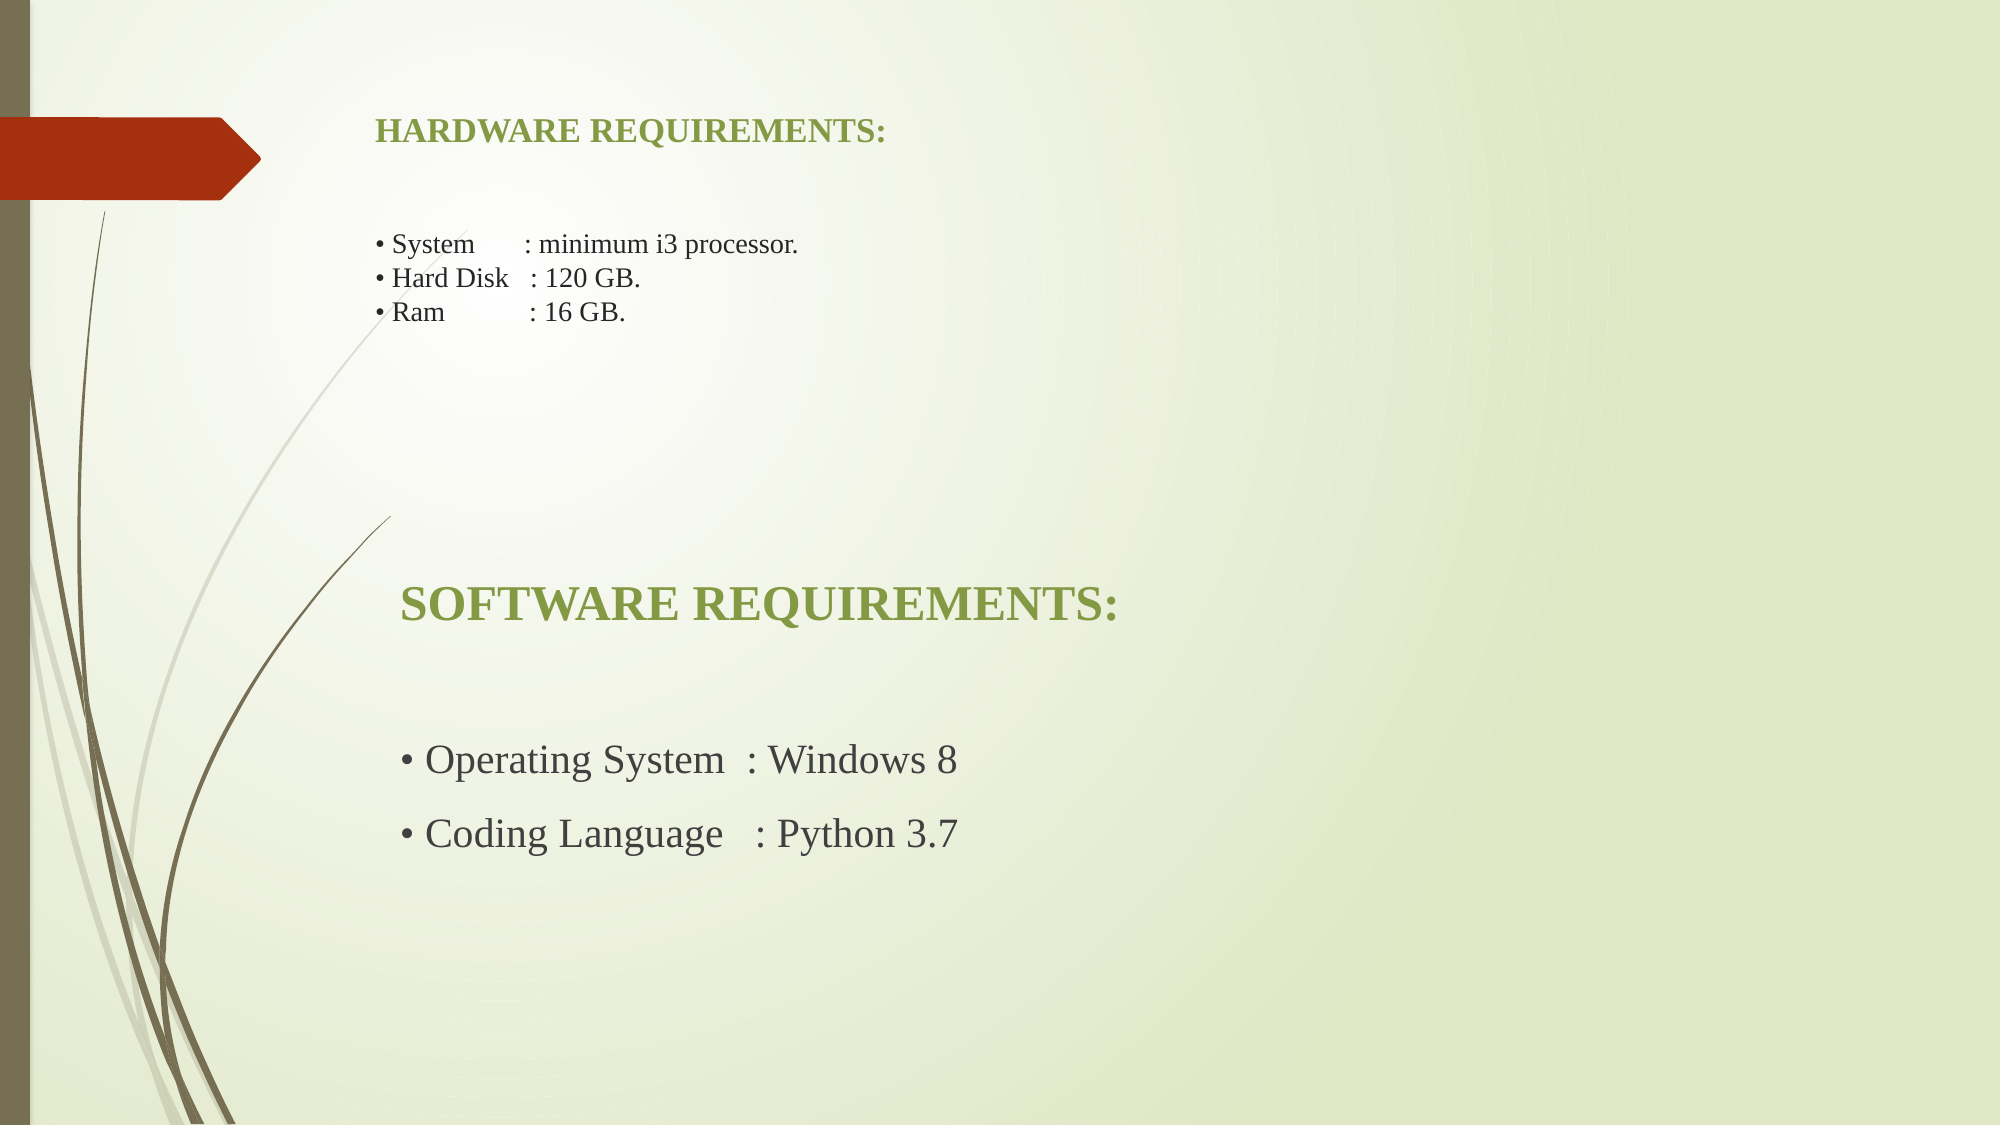

# HARDWARE REQUIREMENTS: • System       : minimum i3 processor. • Hard Disk   : 120 GB. • Ram            : 16 GB.
SOFTWARE REQUIREMENTS:

• Operating System  : Windows 8
• Coding Language   : Python 3.7